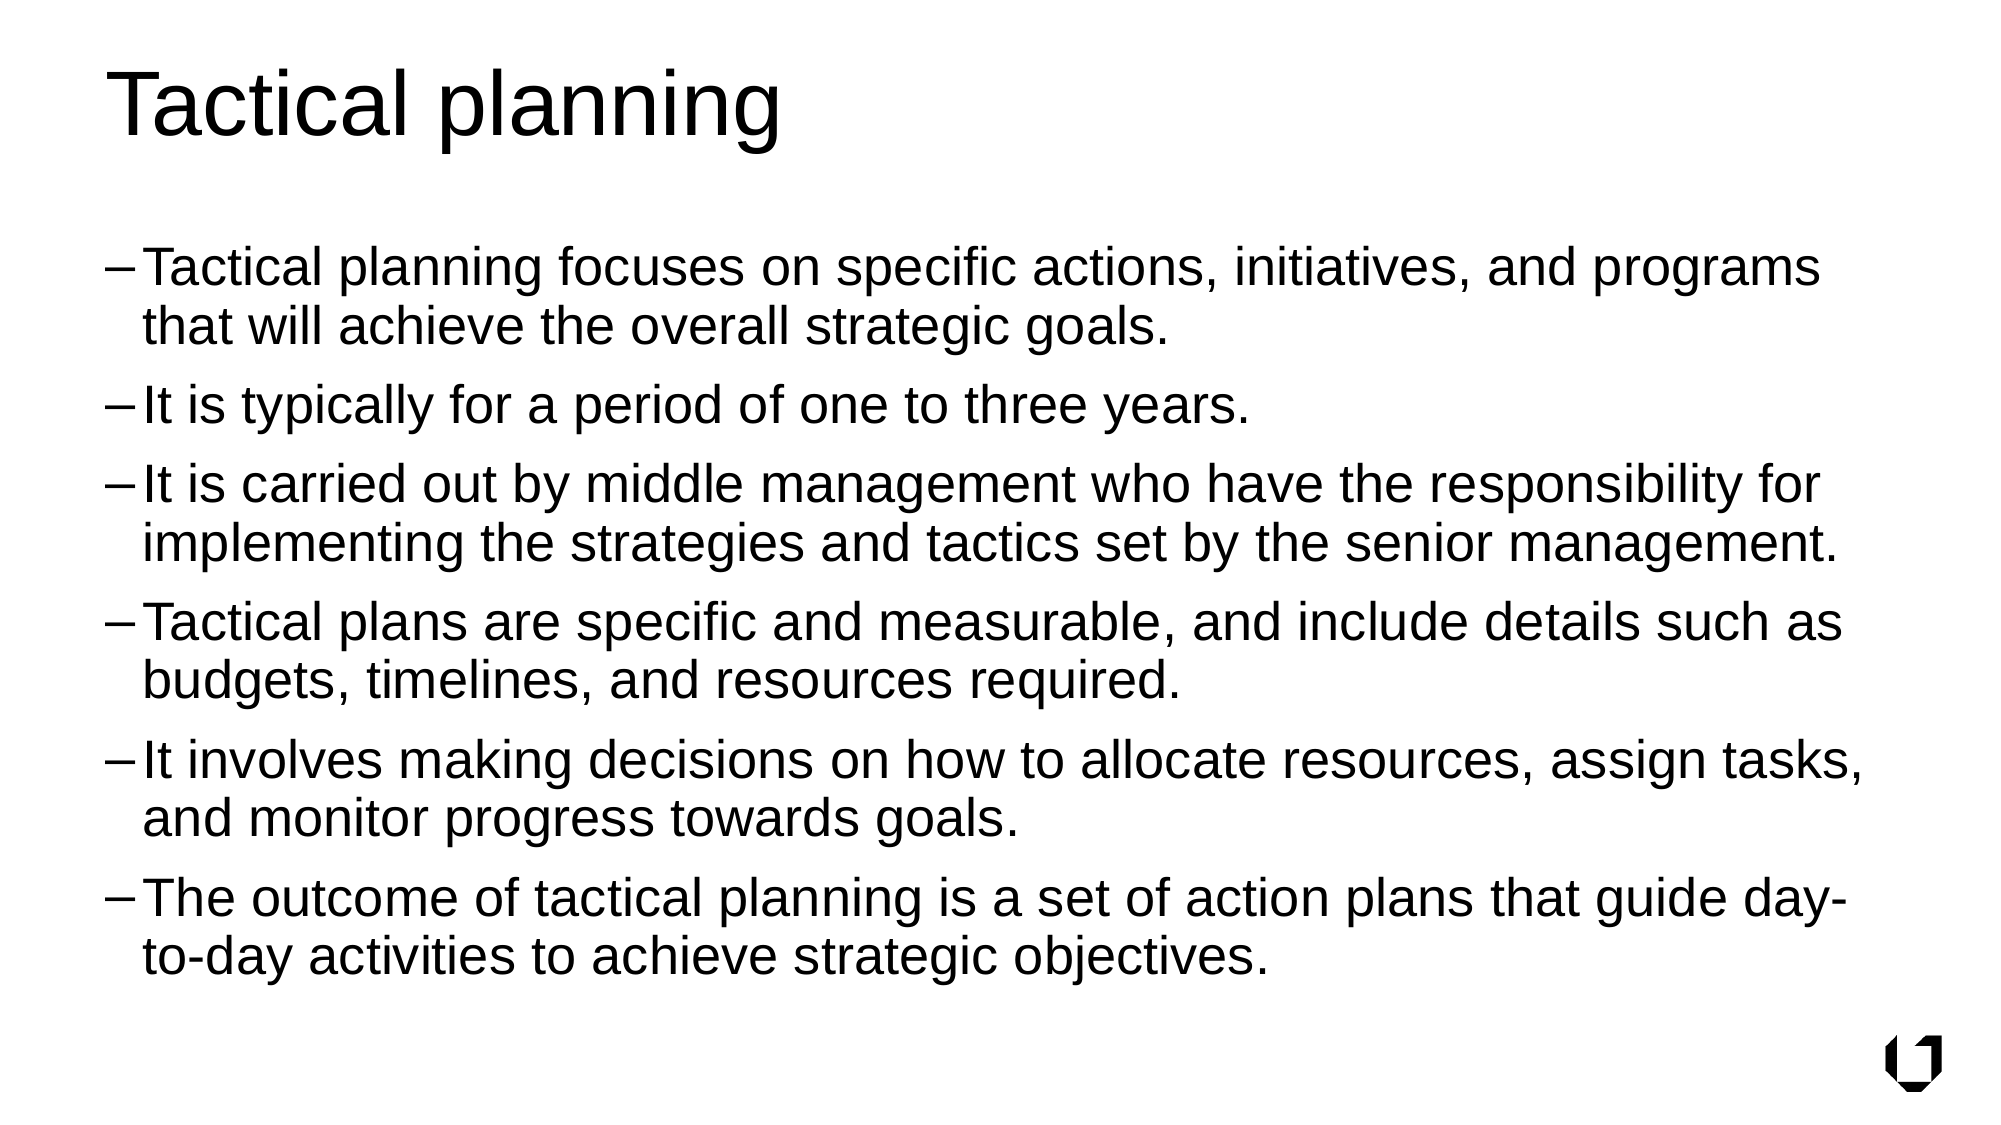

# Tactical planning
Tactical planning focuses on specific actions, initiatives, and programs that will achieve the overall strategic goals.
It is typically for a period of one to three years.
It is carried out by middle management who have the responsibility for implementing the strategies and tactics set by the senior management.
Tactical plans are specific and measurable, and include details such as budgets, timelines, and resources required.
It involves making decisions on how to allocate resources, assign tasks, and monitor progress towards goals.
The outcome of tactical planning is a set of action plans that guide day-to-day activities to achieve strategic objectives.